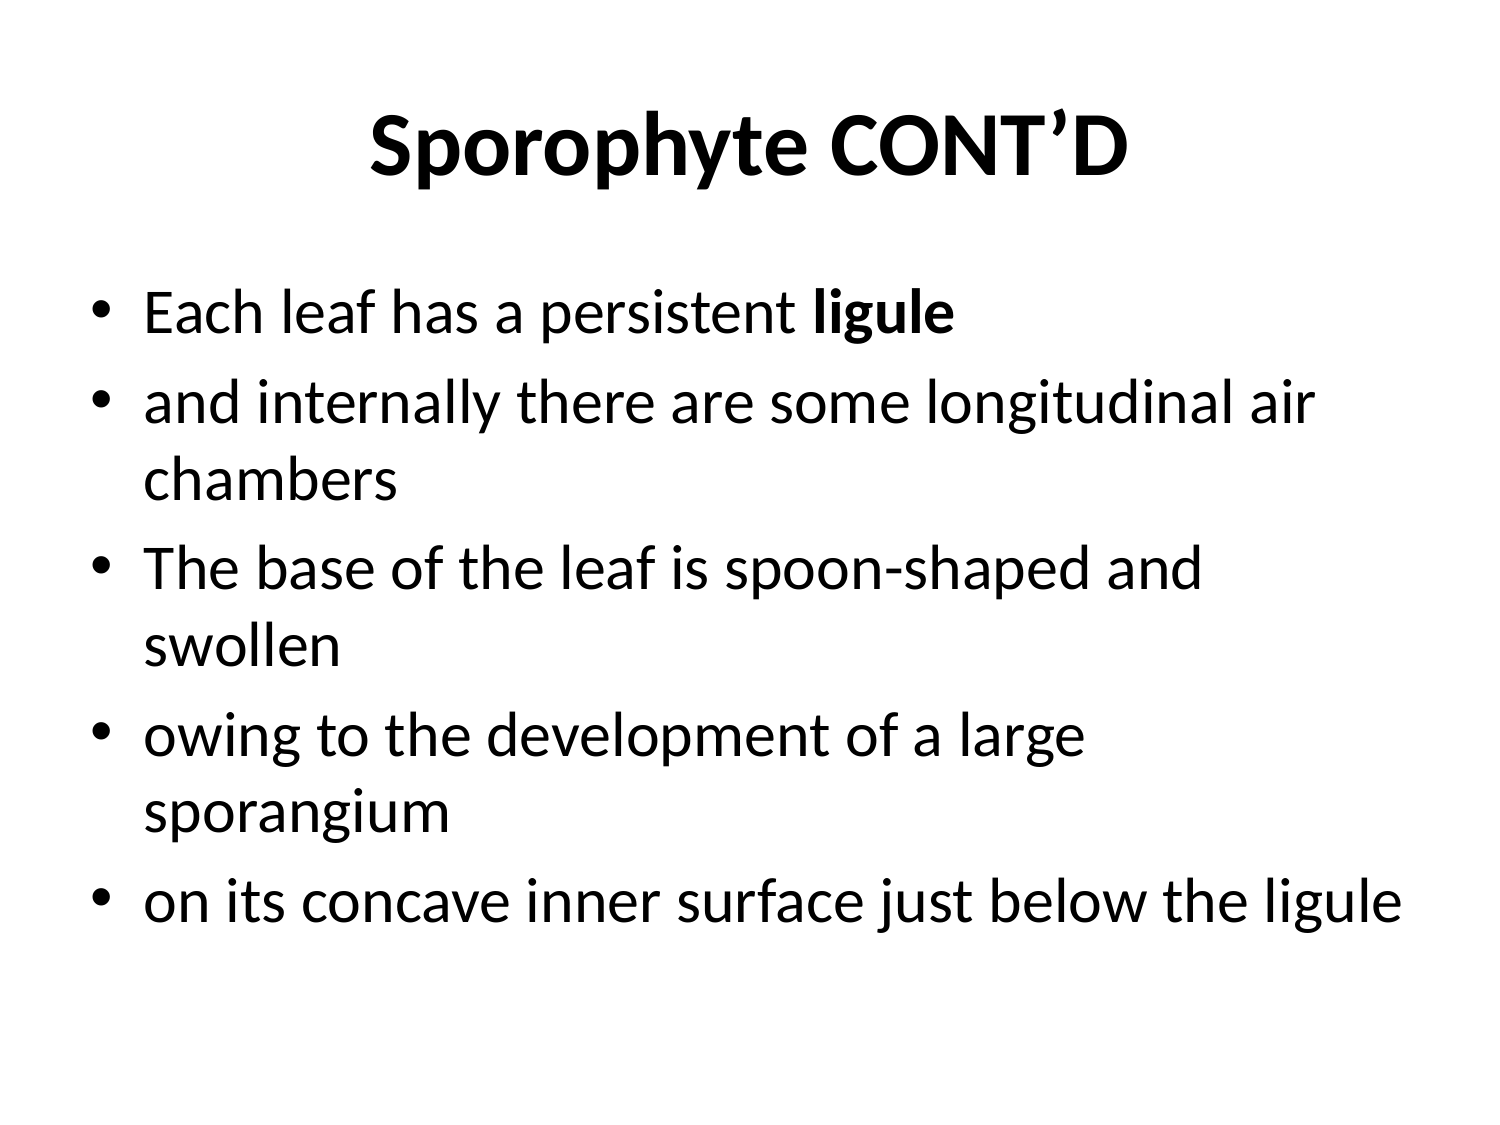

# Sporophyte CONT’D
Each leaf has a persistent ligule
and internally there are some longitudinal air chambers
The base of the leaf is spoon-shaped and swollen
owing to the development of a large sporangium
on its concave inner surface just below the ligule